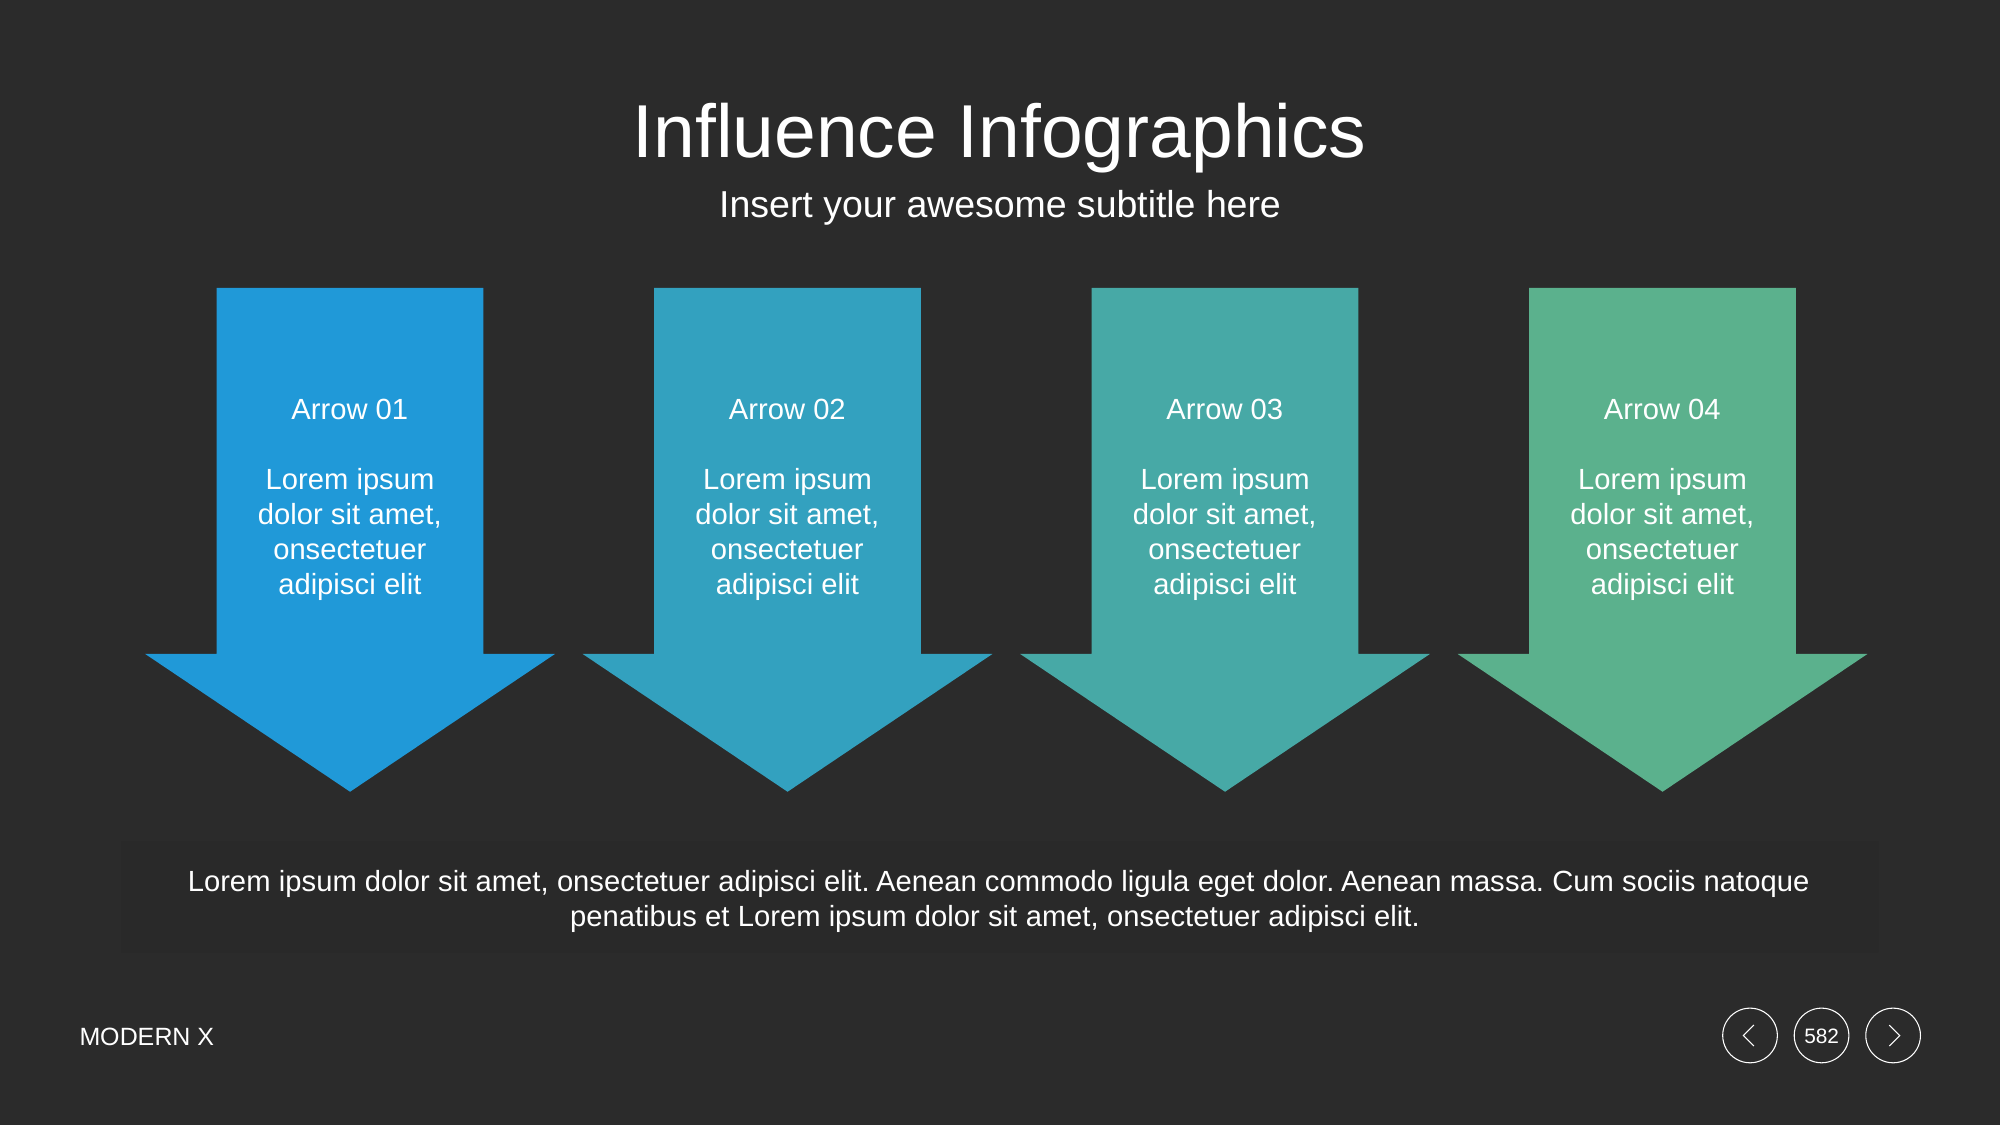

# Influence Infographics
Insert your awesome subtitle here
Arrow 01

Lorem ipsum dolor sit amet, onsectetuer adipisci elit
Arrow 02

Lorem ipsum dolor sit amet, onsectetuer adipisci elit
Arrow 03

Lorem ipsum dolor sit amet, onsectetuer adipisci elit
Arrow 04

Lorem ipsum dolor sit amet, onsectetuer adipisci elit
Lorem ipsum dolor sit amet, onsectetuer adipisci elit. Aenean commodo ligula eget dolor. Aenean massa. Cum sociis natoque penatibus et Lorem ipsum dolor sit amet, onsectetuer adipisci elit.